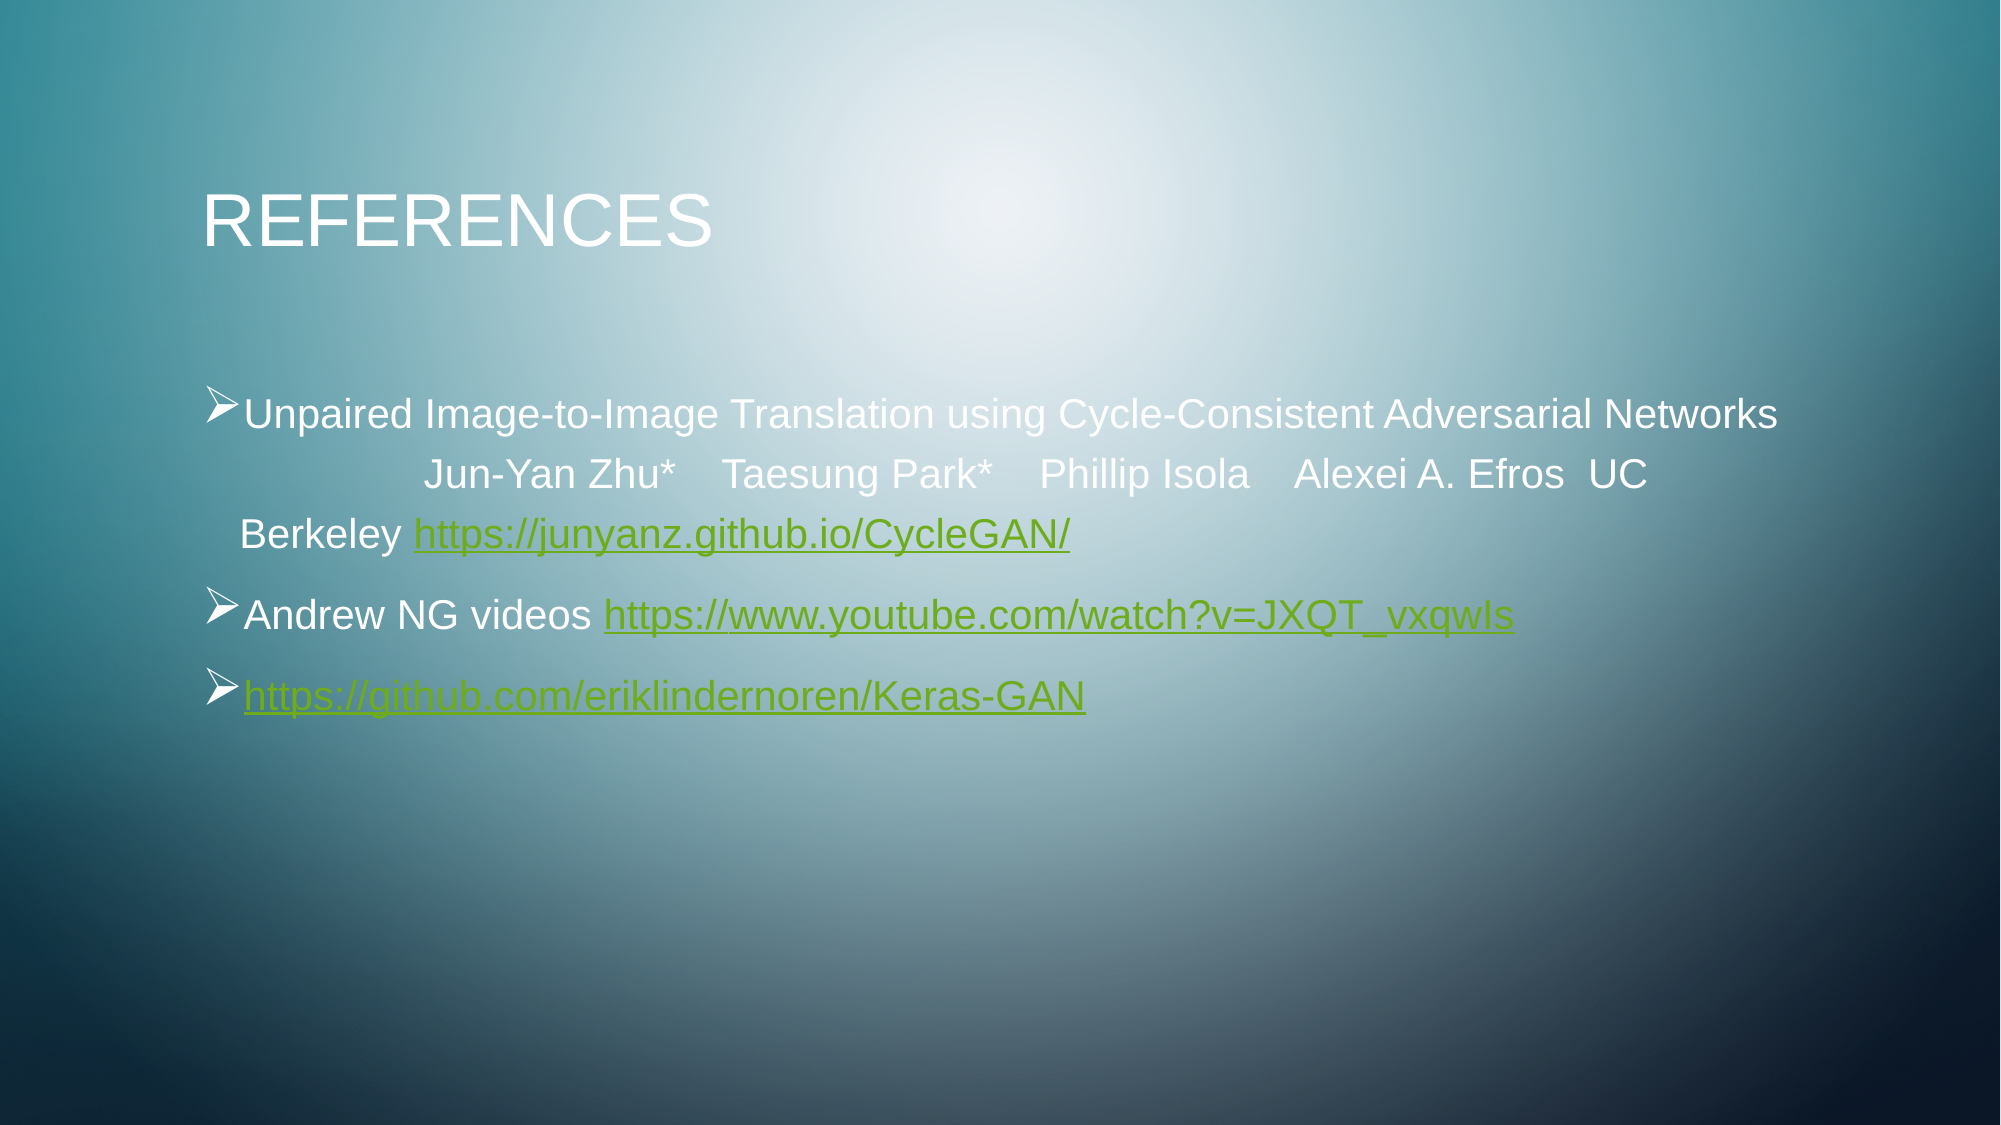

references
Unpaired Image-to-Image Translation using Cycle-Consistent Adversarial Networks   	   Jun-Yan Zhu*    Taesung Park*    Phillip Isola    Alexei A. Efros  UC Berkeley https://junyanz.github.io/CycleGAN/
Andrew NG videos https://www.youtube.com/watch?v=JXQT_vxqwIs
https://github.com/eriklindernoren/Keras-GAN